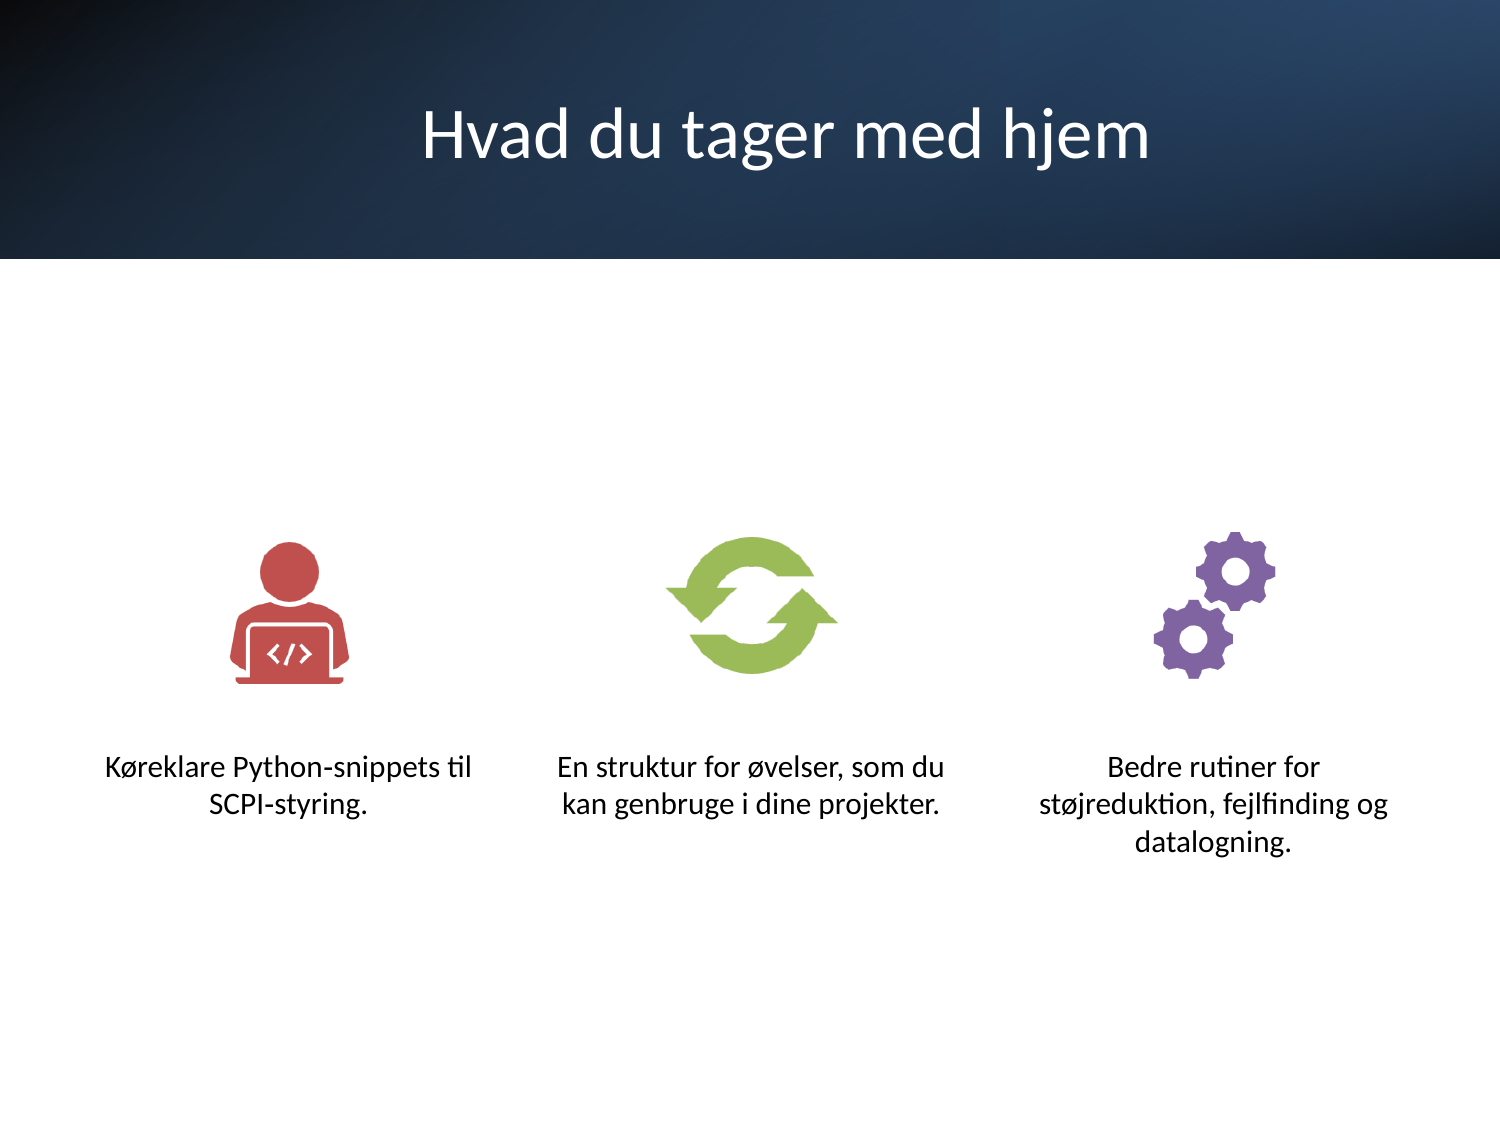

# Hvad du tager med hjem
Køreklare Python‑snippets til SCPI‑styring.
En struktur for øvelser, som du kan genbruge i dine projekter.
Bedre rutiner for støjreduktion, fejlfinding og datalogning.